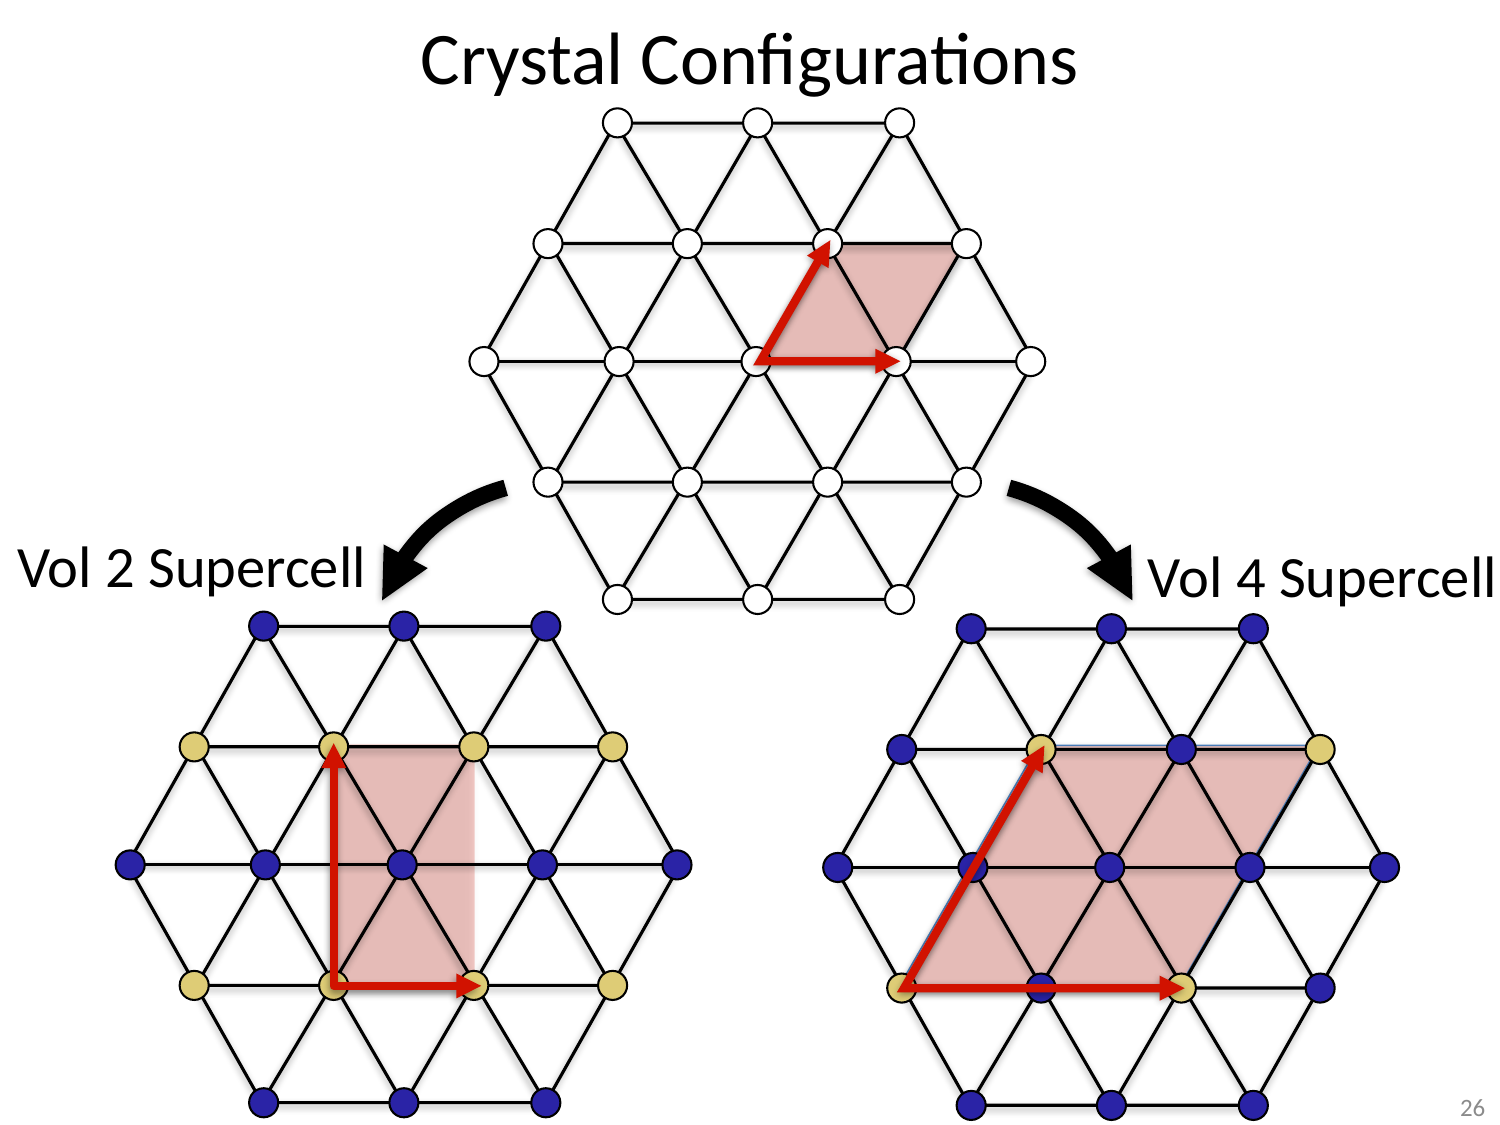

# Crystal Configurations

Vol 2 Supercell
Vol 4 Supercell

26